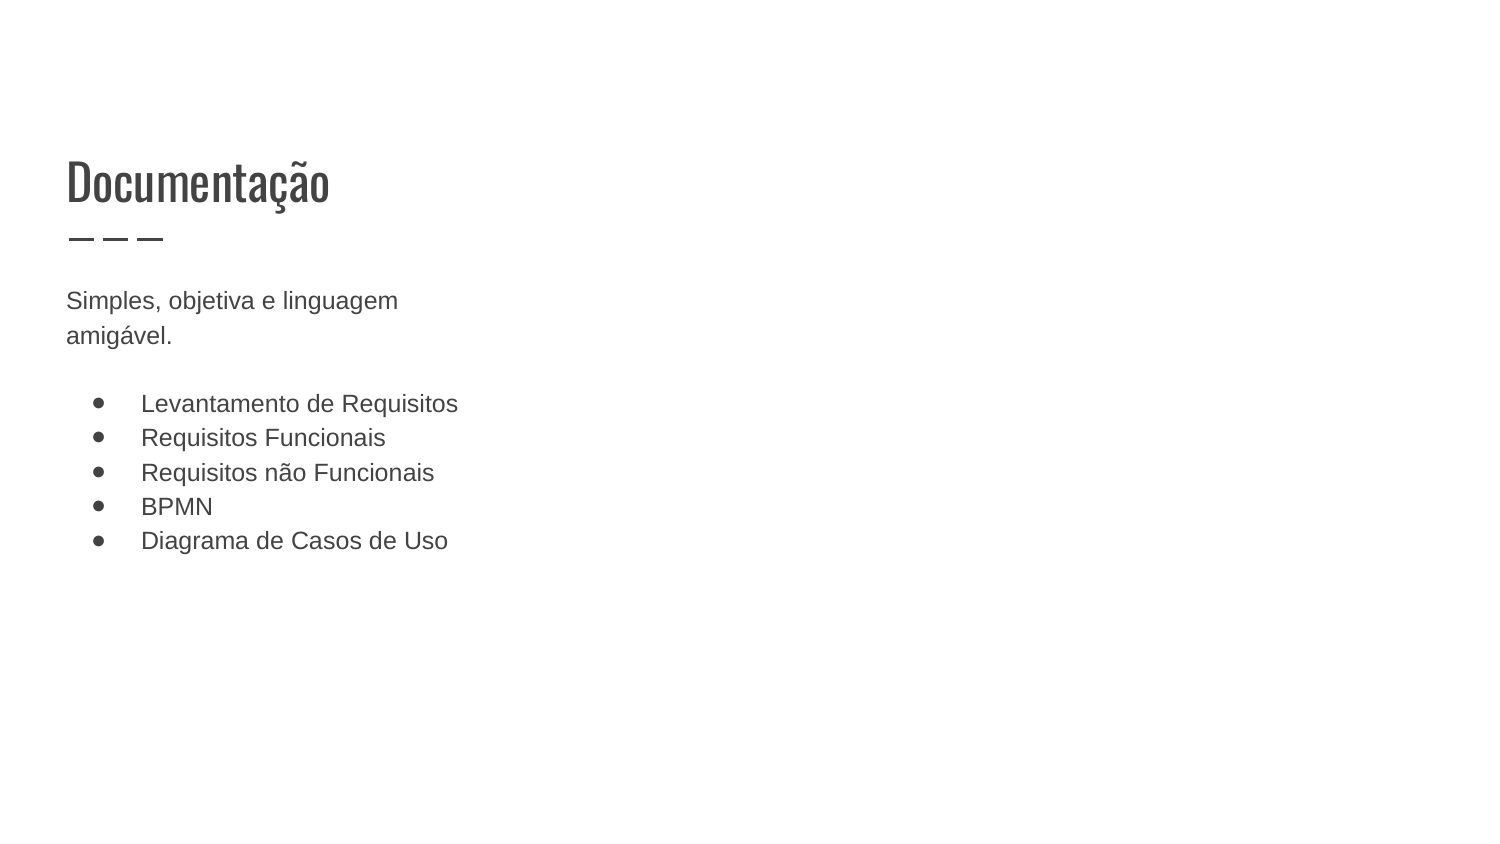

# Documentação
Simples, objetiva e linguagem amigável.
Levantamento de Requisitos
Requisitos Funcionais
Requisitos não Funcionais
BPMN
Diagrama de Casos de Uso